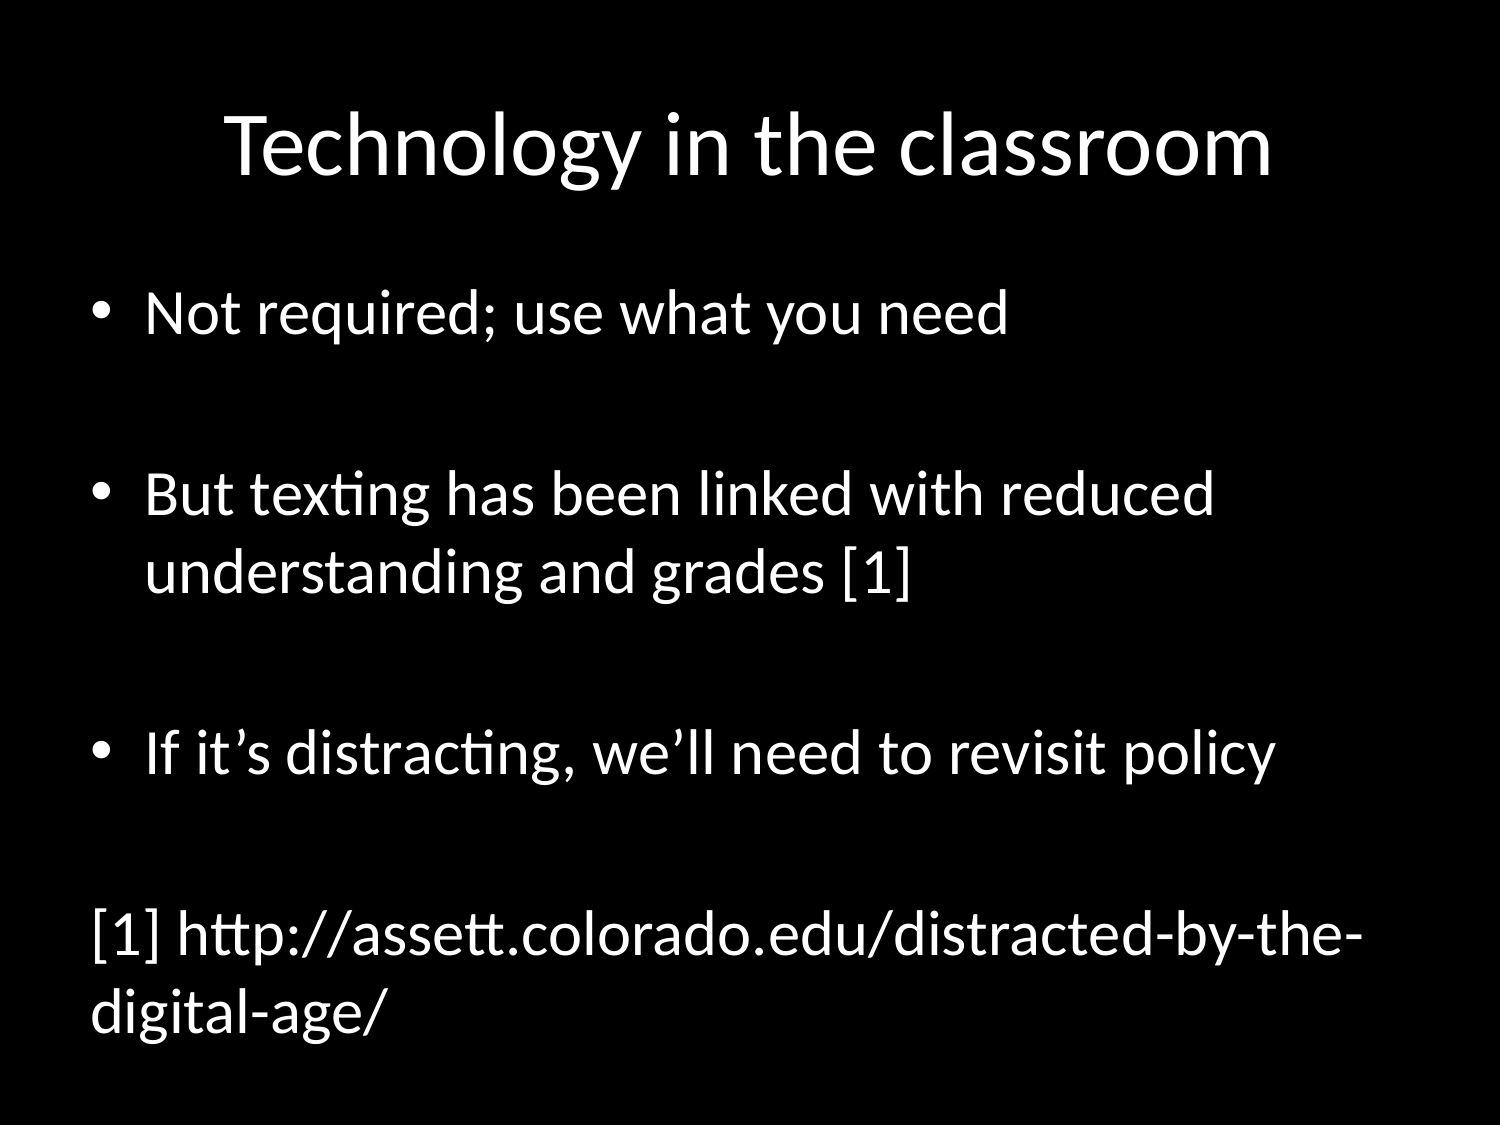

# Technology in the classroom
Not required; use what you need

But texting has been linked with reduced understanding and grades [1]

If it’s distracting, we’ll need to revisit policy

[1] http://assett.colorado.edu/distracted-by-the-digital-age/